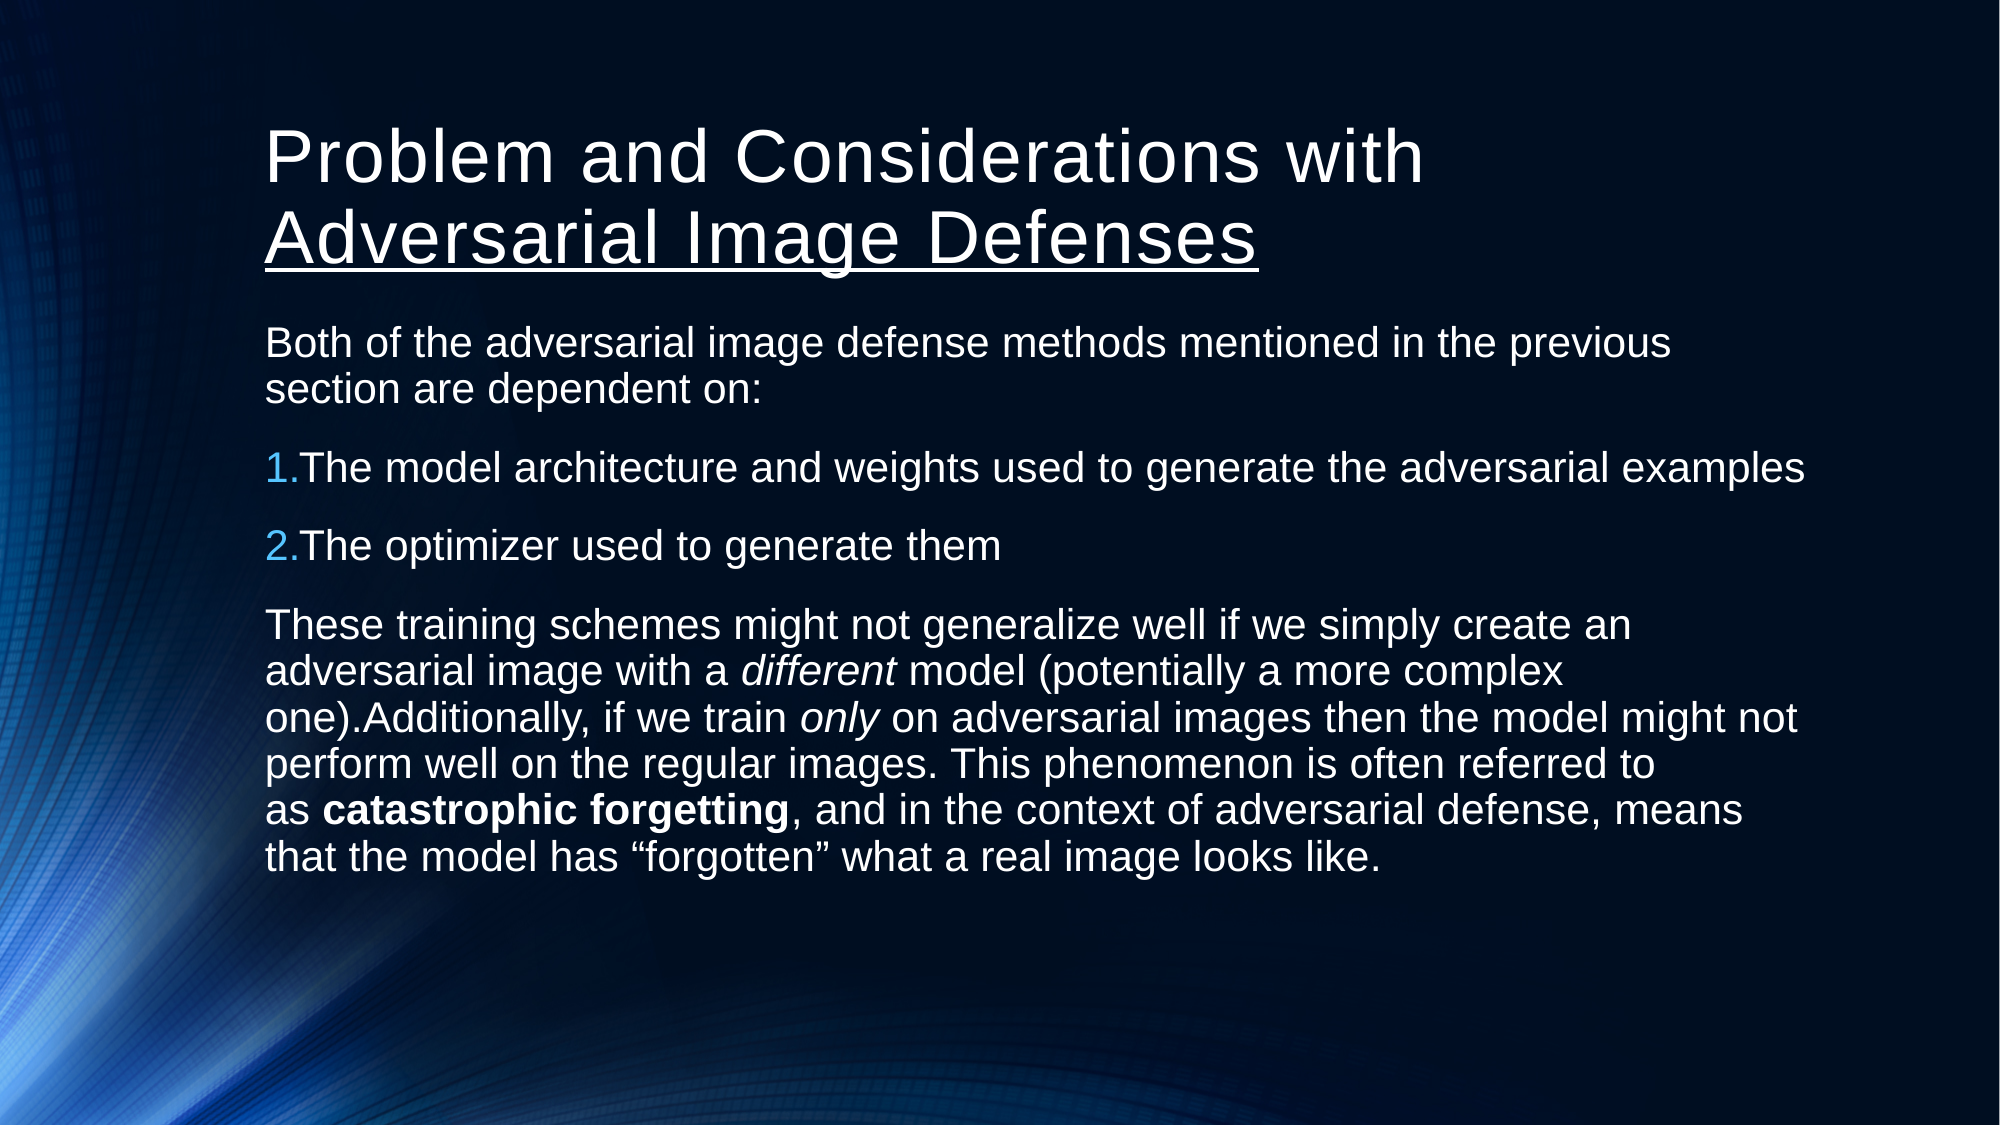

# Problem and Considerations with Adversarial Image Defenses
Both of the adversarial image defense methods mentioned in the previous section are dependent on:
The model architecture and weights used to generate the adversarial examples
The optimizer used to generate them
These training schemes might not generalize well if we simply create an adversarial image with a different model (potentially a more complex one).Additionally, if we train only on adversarial images then the model might not perform well on the regular images. This phenomenon is often referred to as catastrophic forgetting, and in the context of adversarial defense, means that the model has “forgotten” what a real image looks like.